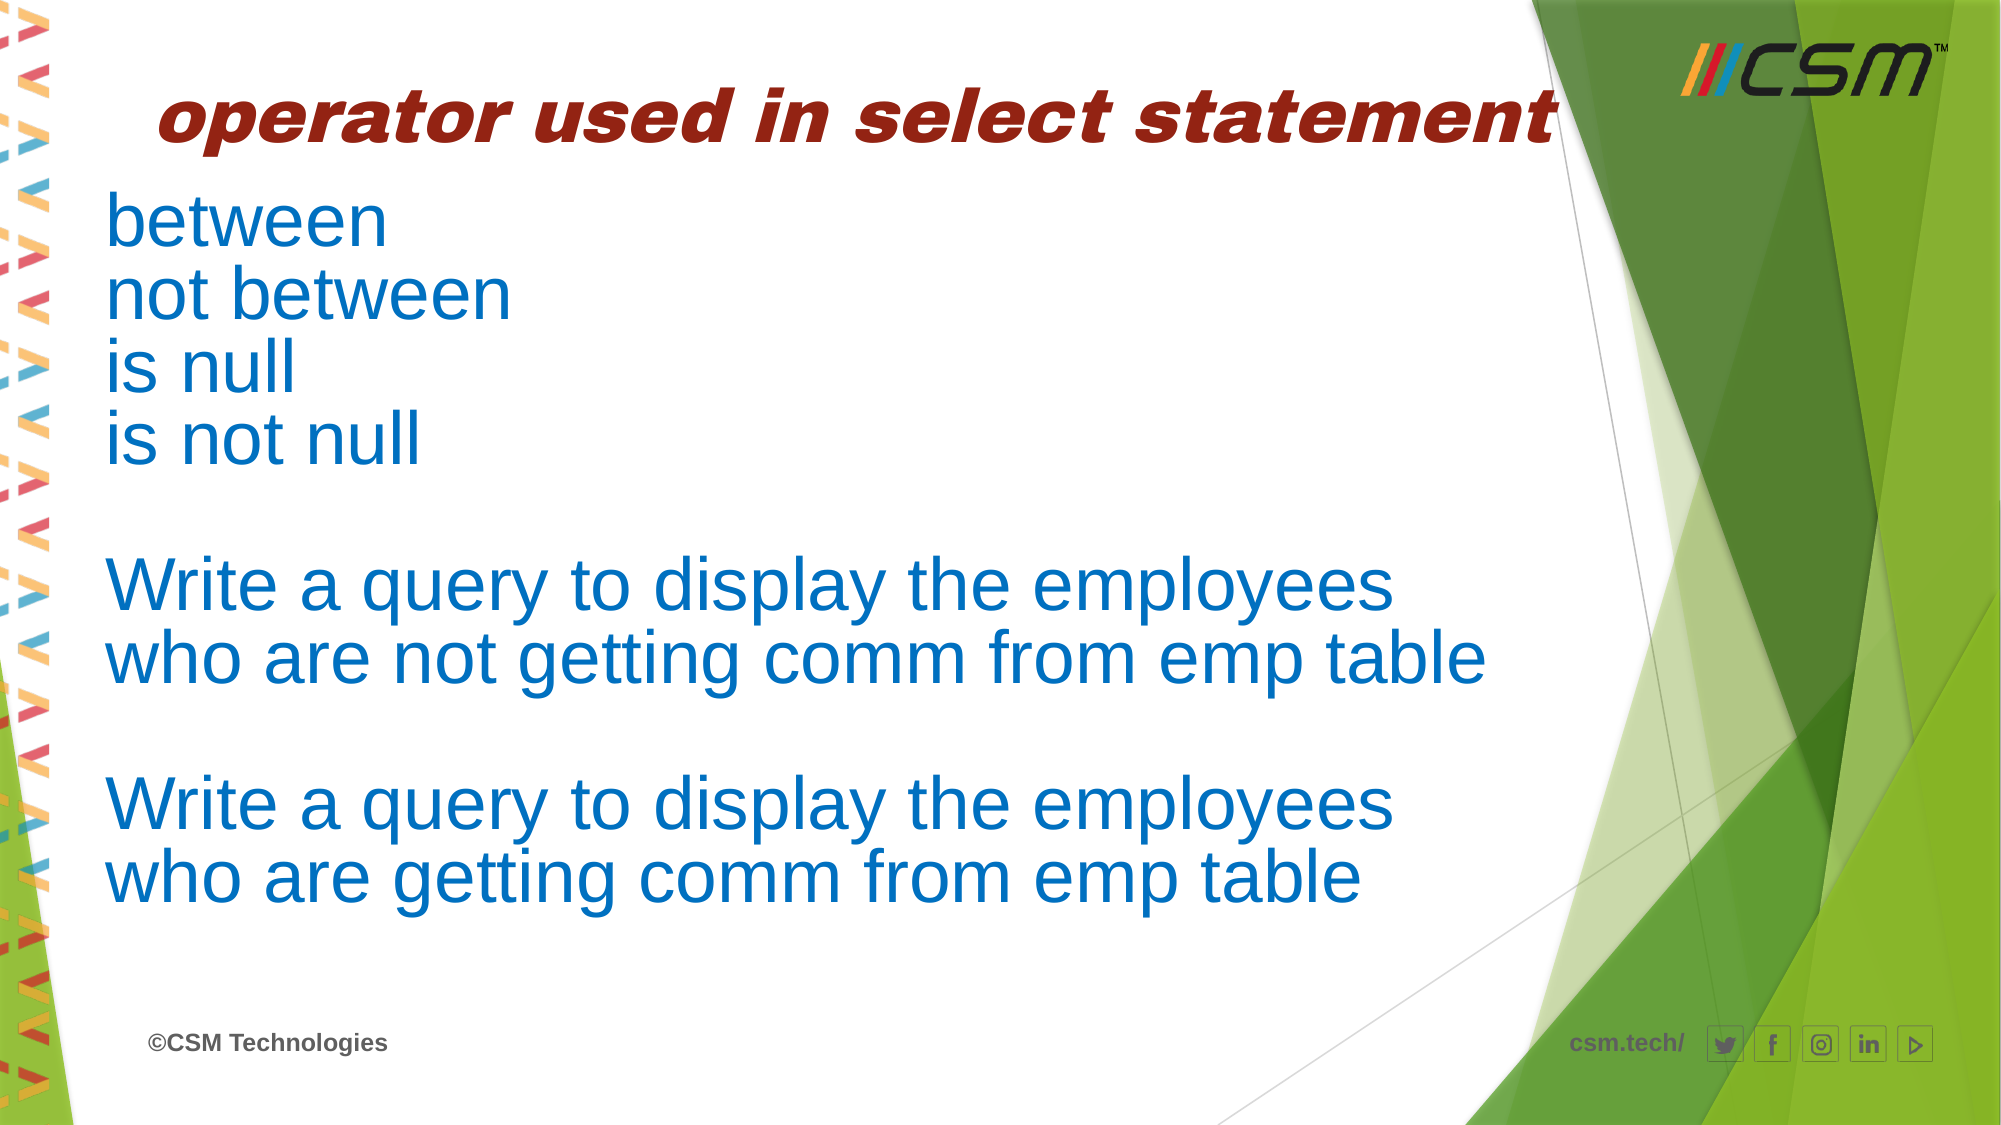

# operator used in select statement
between
not between
is null
is not null

Write a query to display the employees
who are not getting comm from emp table

Write a query to display the employees
who are getting comm from emp table